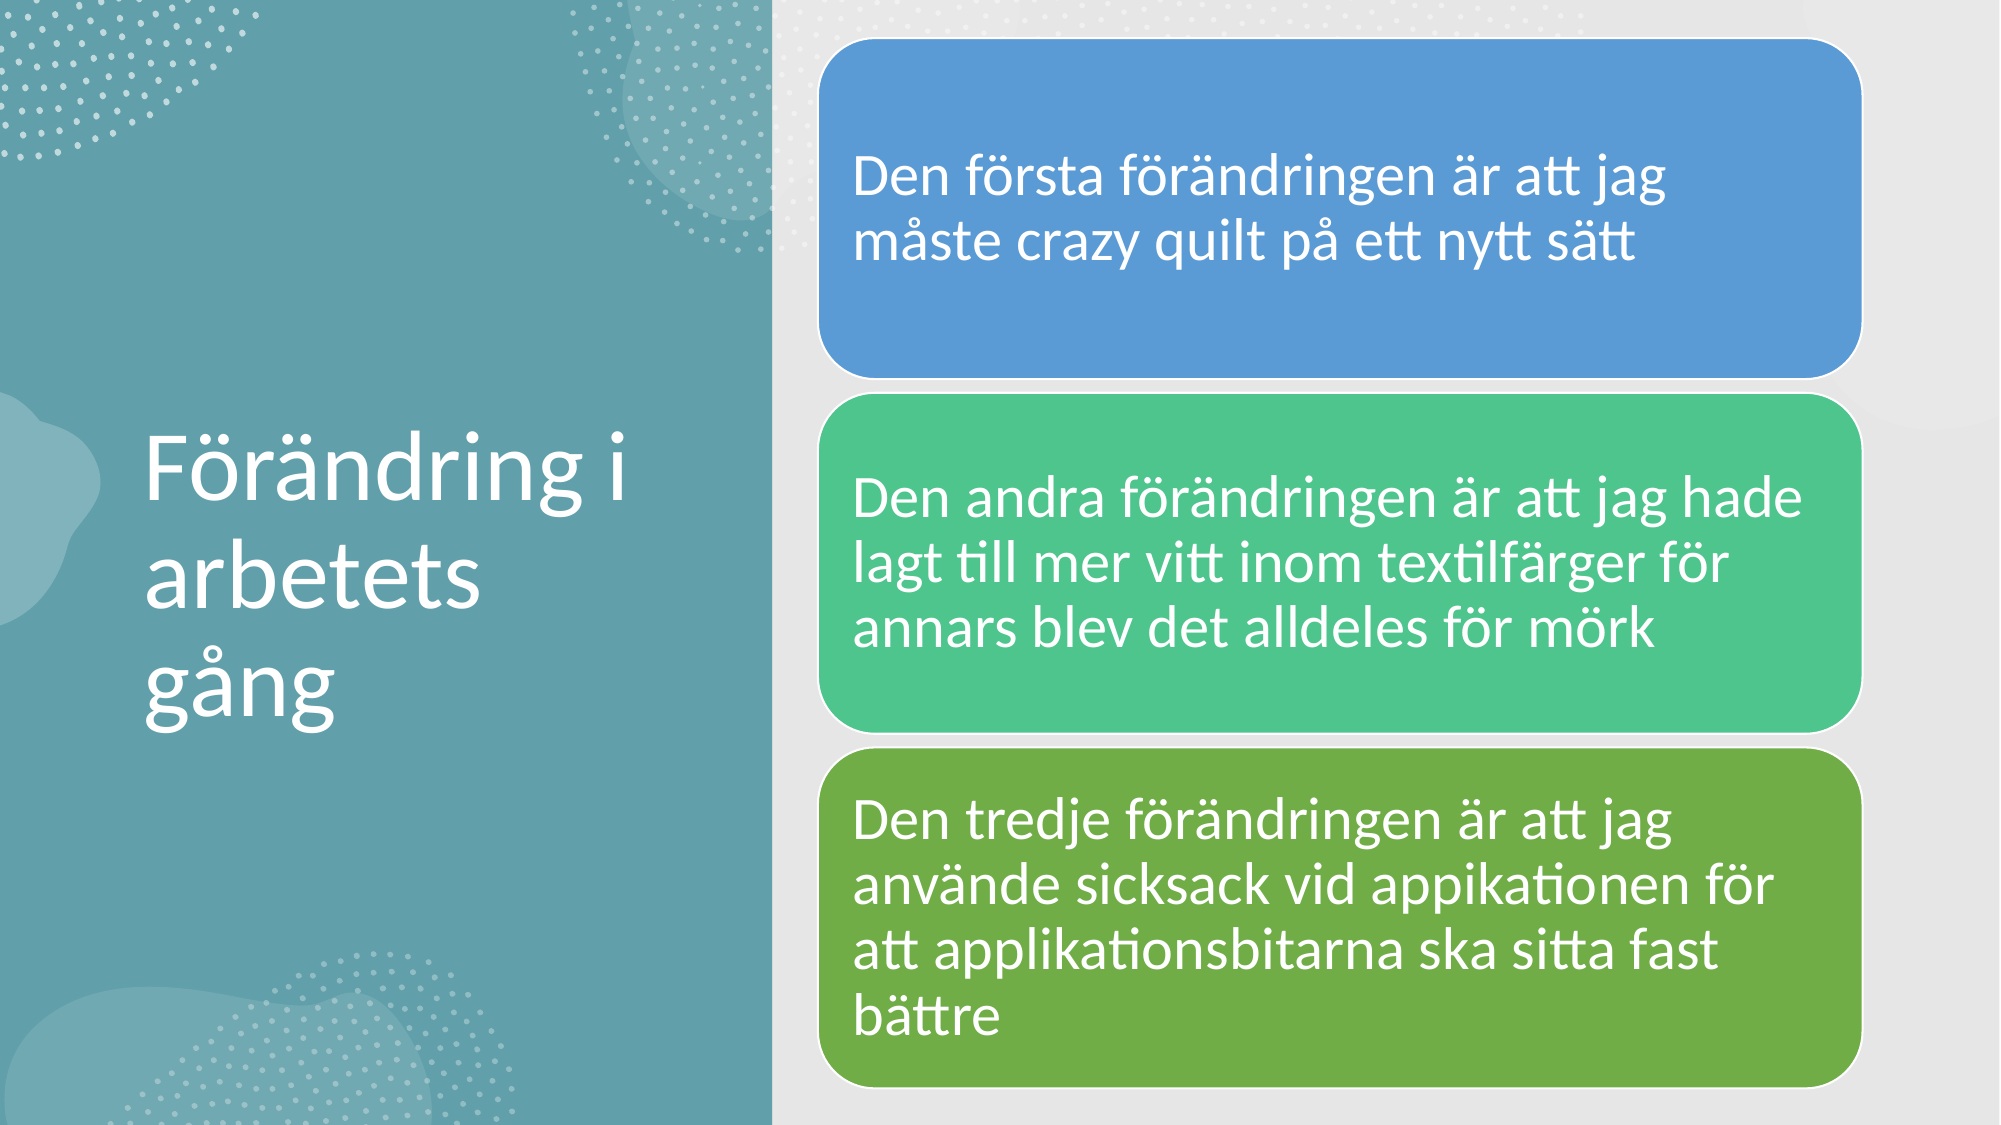

Den första förändringen är att jag måste crazy quilt på ett nytt sätt
# Förändring i arbetets gång
Den andra förändringen är att jag hade lagt till mer vitt inom textilfärger för annars blev det alldeles för mörk
Den tredje förändringen är att jag använde sicksack vid appikationen för att applikationsbitarna ska sitta fast bättre